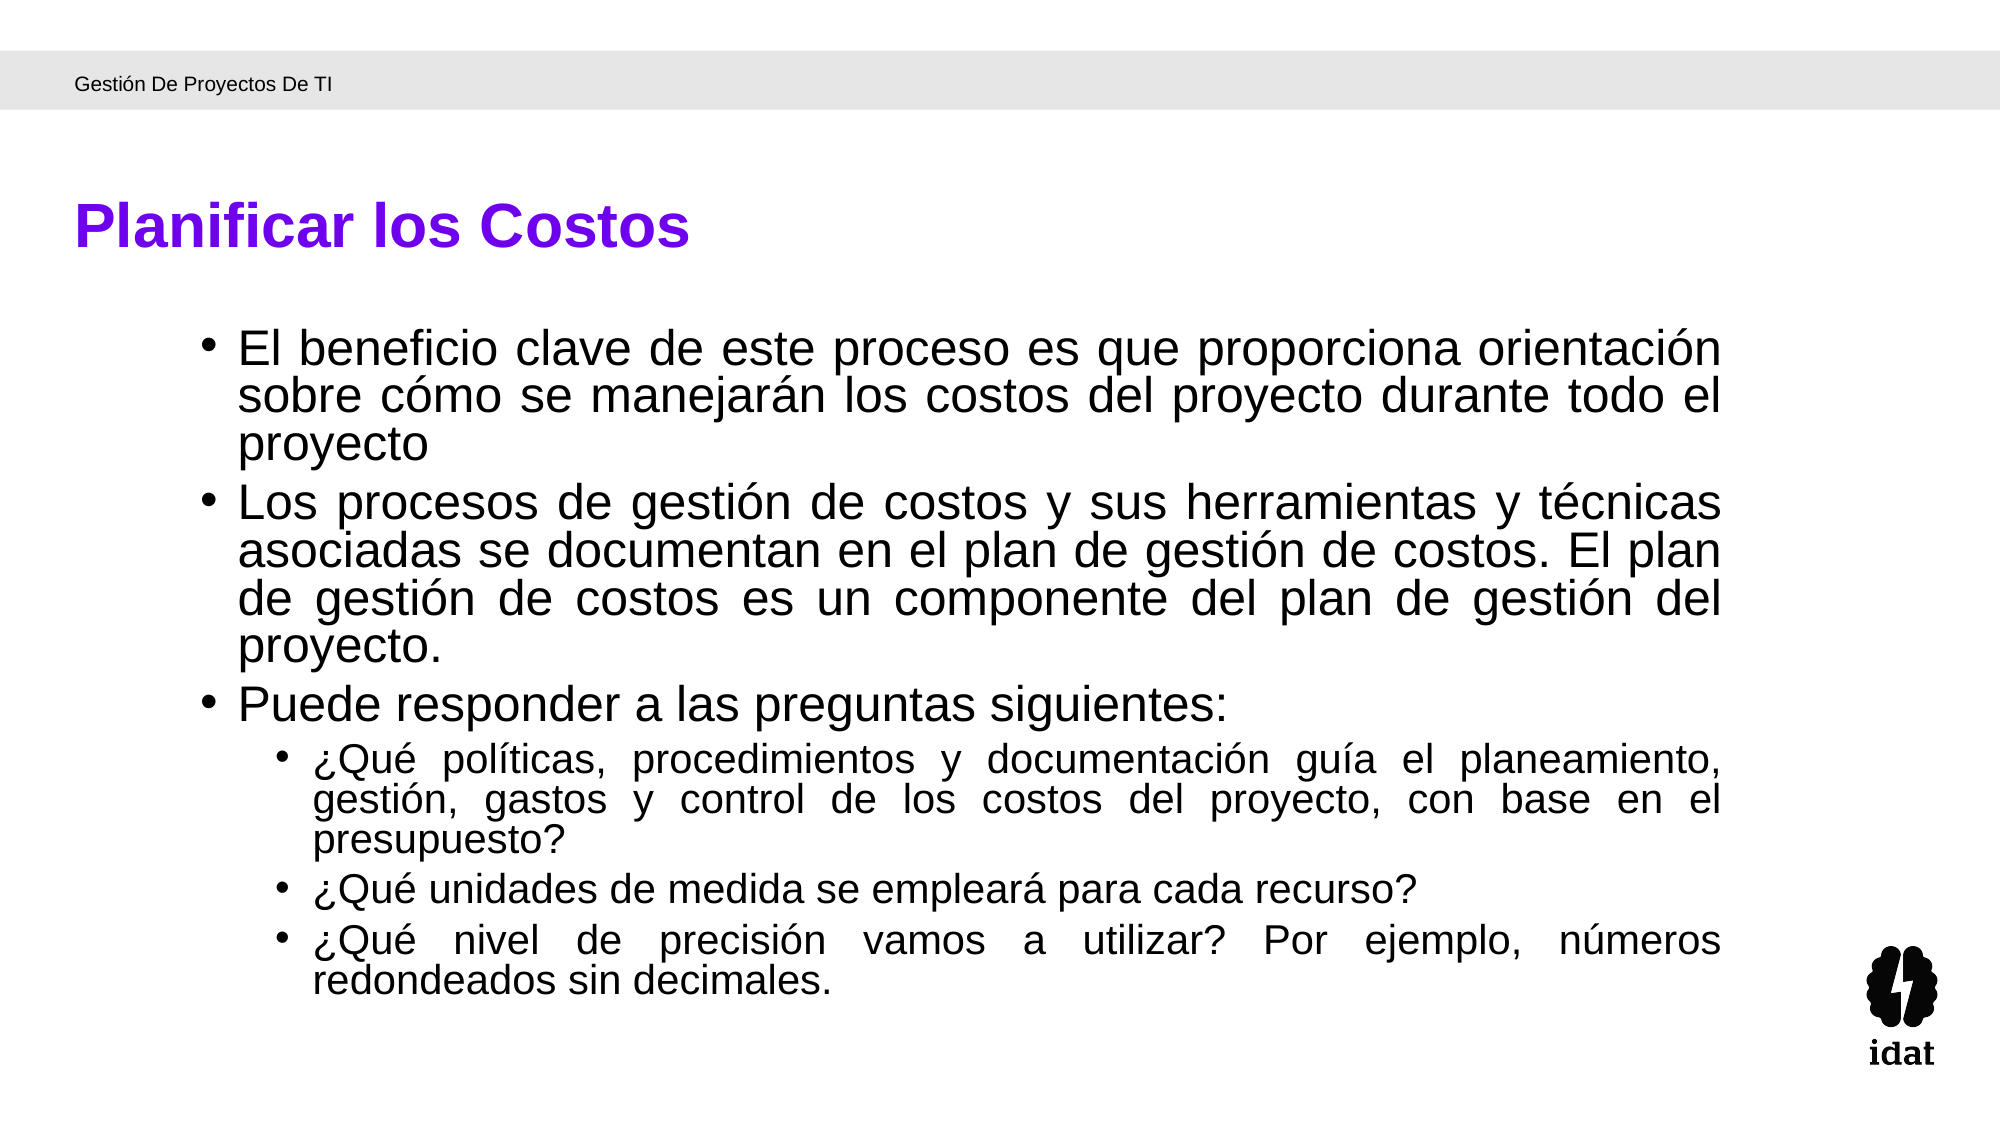

Gestión De Proyectos De TI

Planificar los Costos
El beneficio clave de este proceso es que proporciona orientación sobre cómo se manejarán los costos del proyecto durante todo el proyecto
Los procesos de gestión de costos y sus herramientas y técnicas asociadas se documentan en el plan de gestión de costos. El plan de gestión de costos es un componente del plan de gestión del proyecto.
Puede responder a las preguntas siguientes:
¿Qué políticas, procedimientos y documentación guía el planeamiento, gestión, gastos y control de los costos del proyecto, con base en el presupuesto?
¿Qué unidades de medida se empleará para cada recurso?
¿Qué nivel de precisión vamos a utilizar? Por ejemplo, números redondeados sin decimales.